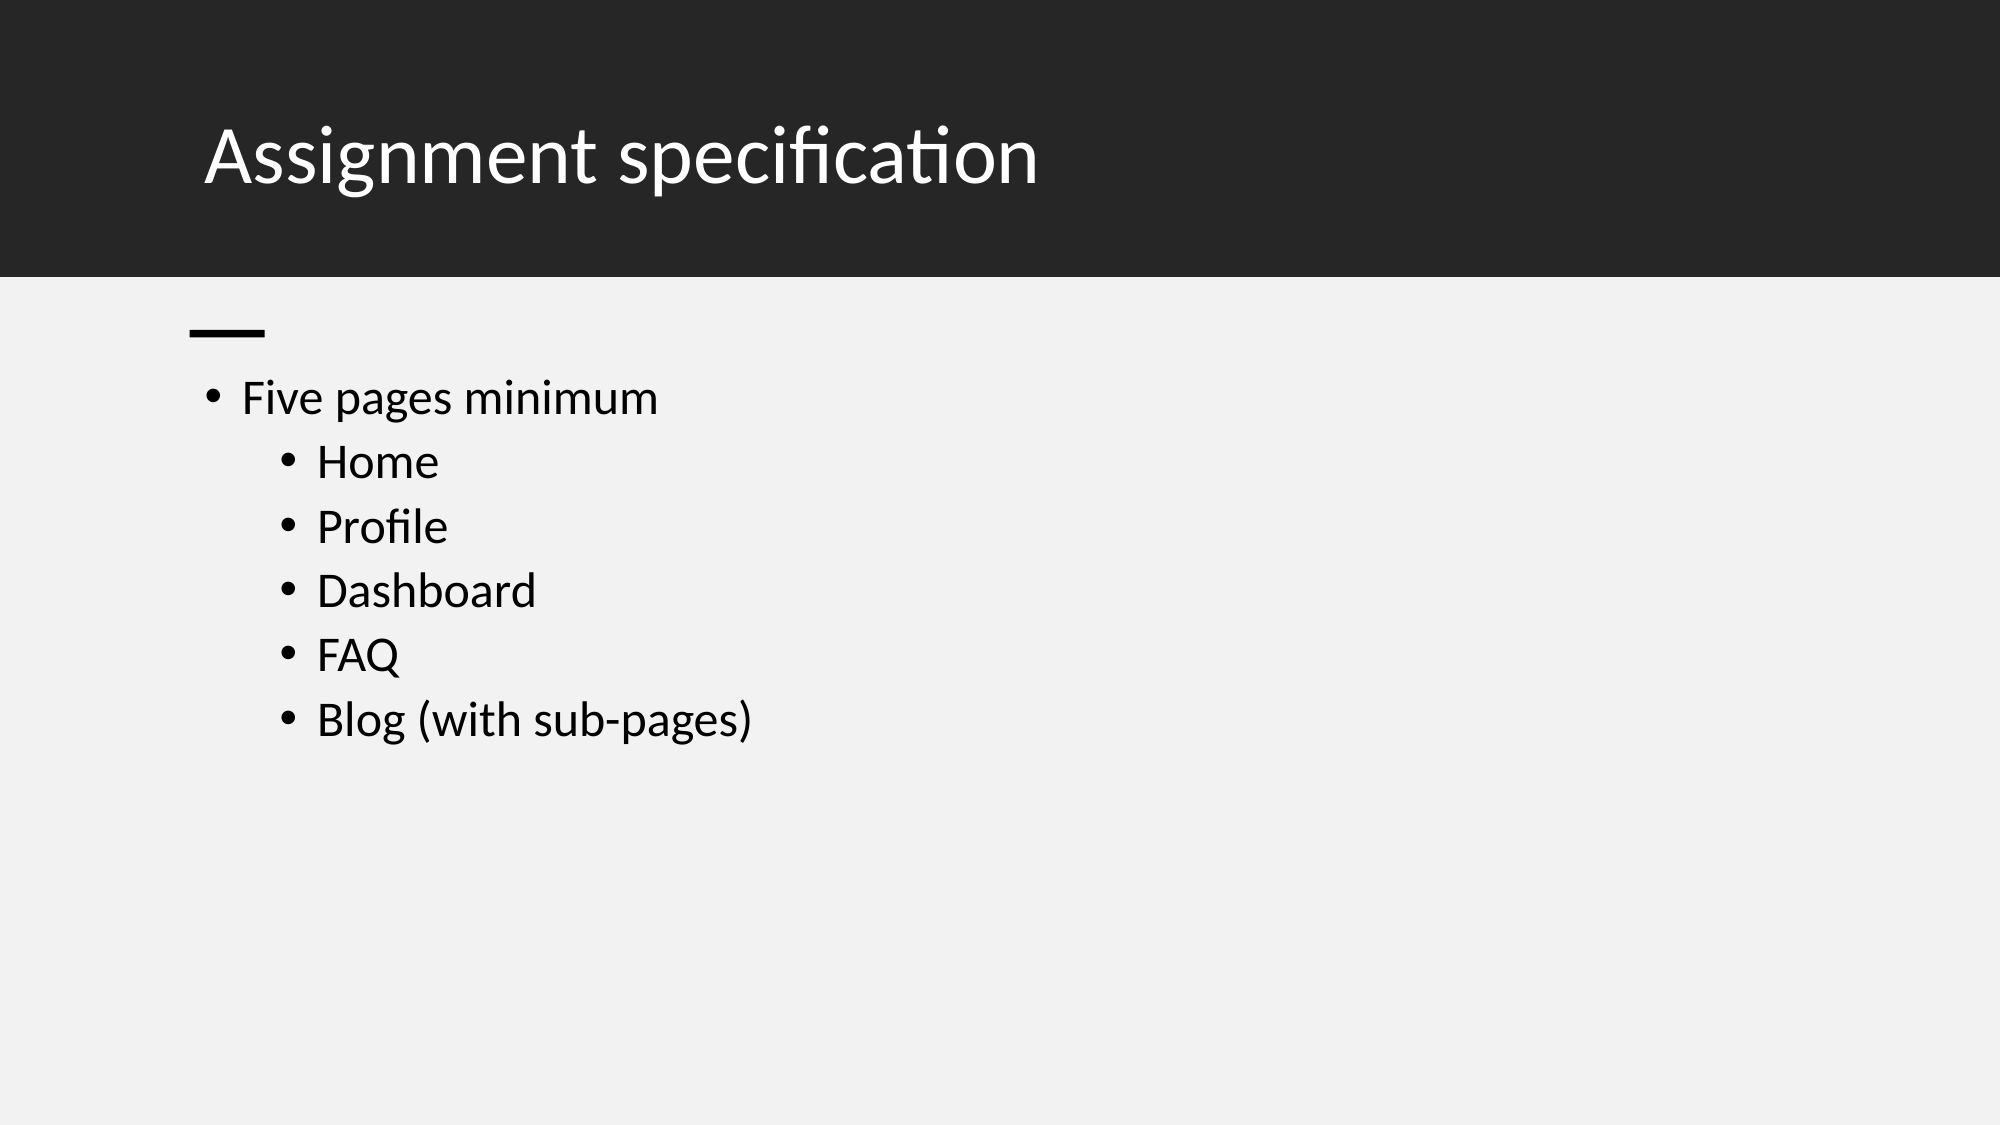

# Assignment specification

Five pages minimum
Home
Profile
Dashboard
FAQ
Blog (with sub-pages)